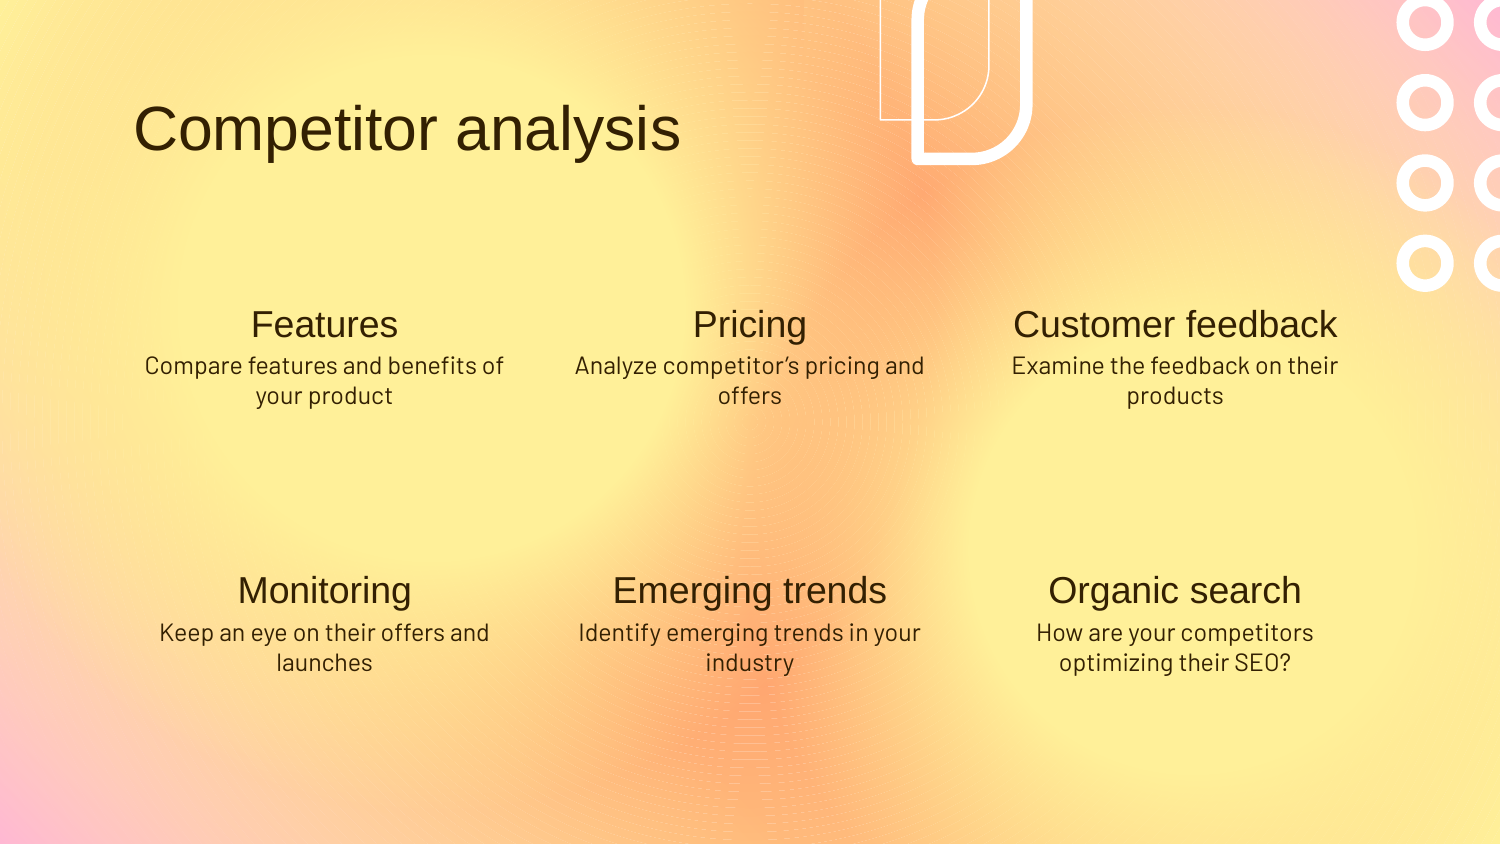

# Competitor analysis
Features
Pricing
Customer feedback
Compare features and benefits of your product
Analyze competitor’s pricing and offers
Examine the feedback on their products
Monitoring
Emerging trends
Organic search
Keep an eye on their offers and launches
Identify emerging trends in your industry
How are your competitors optimizing their SEO?